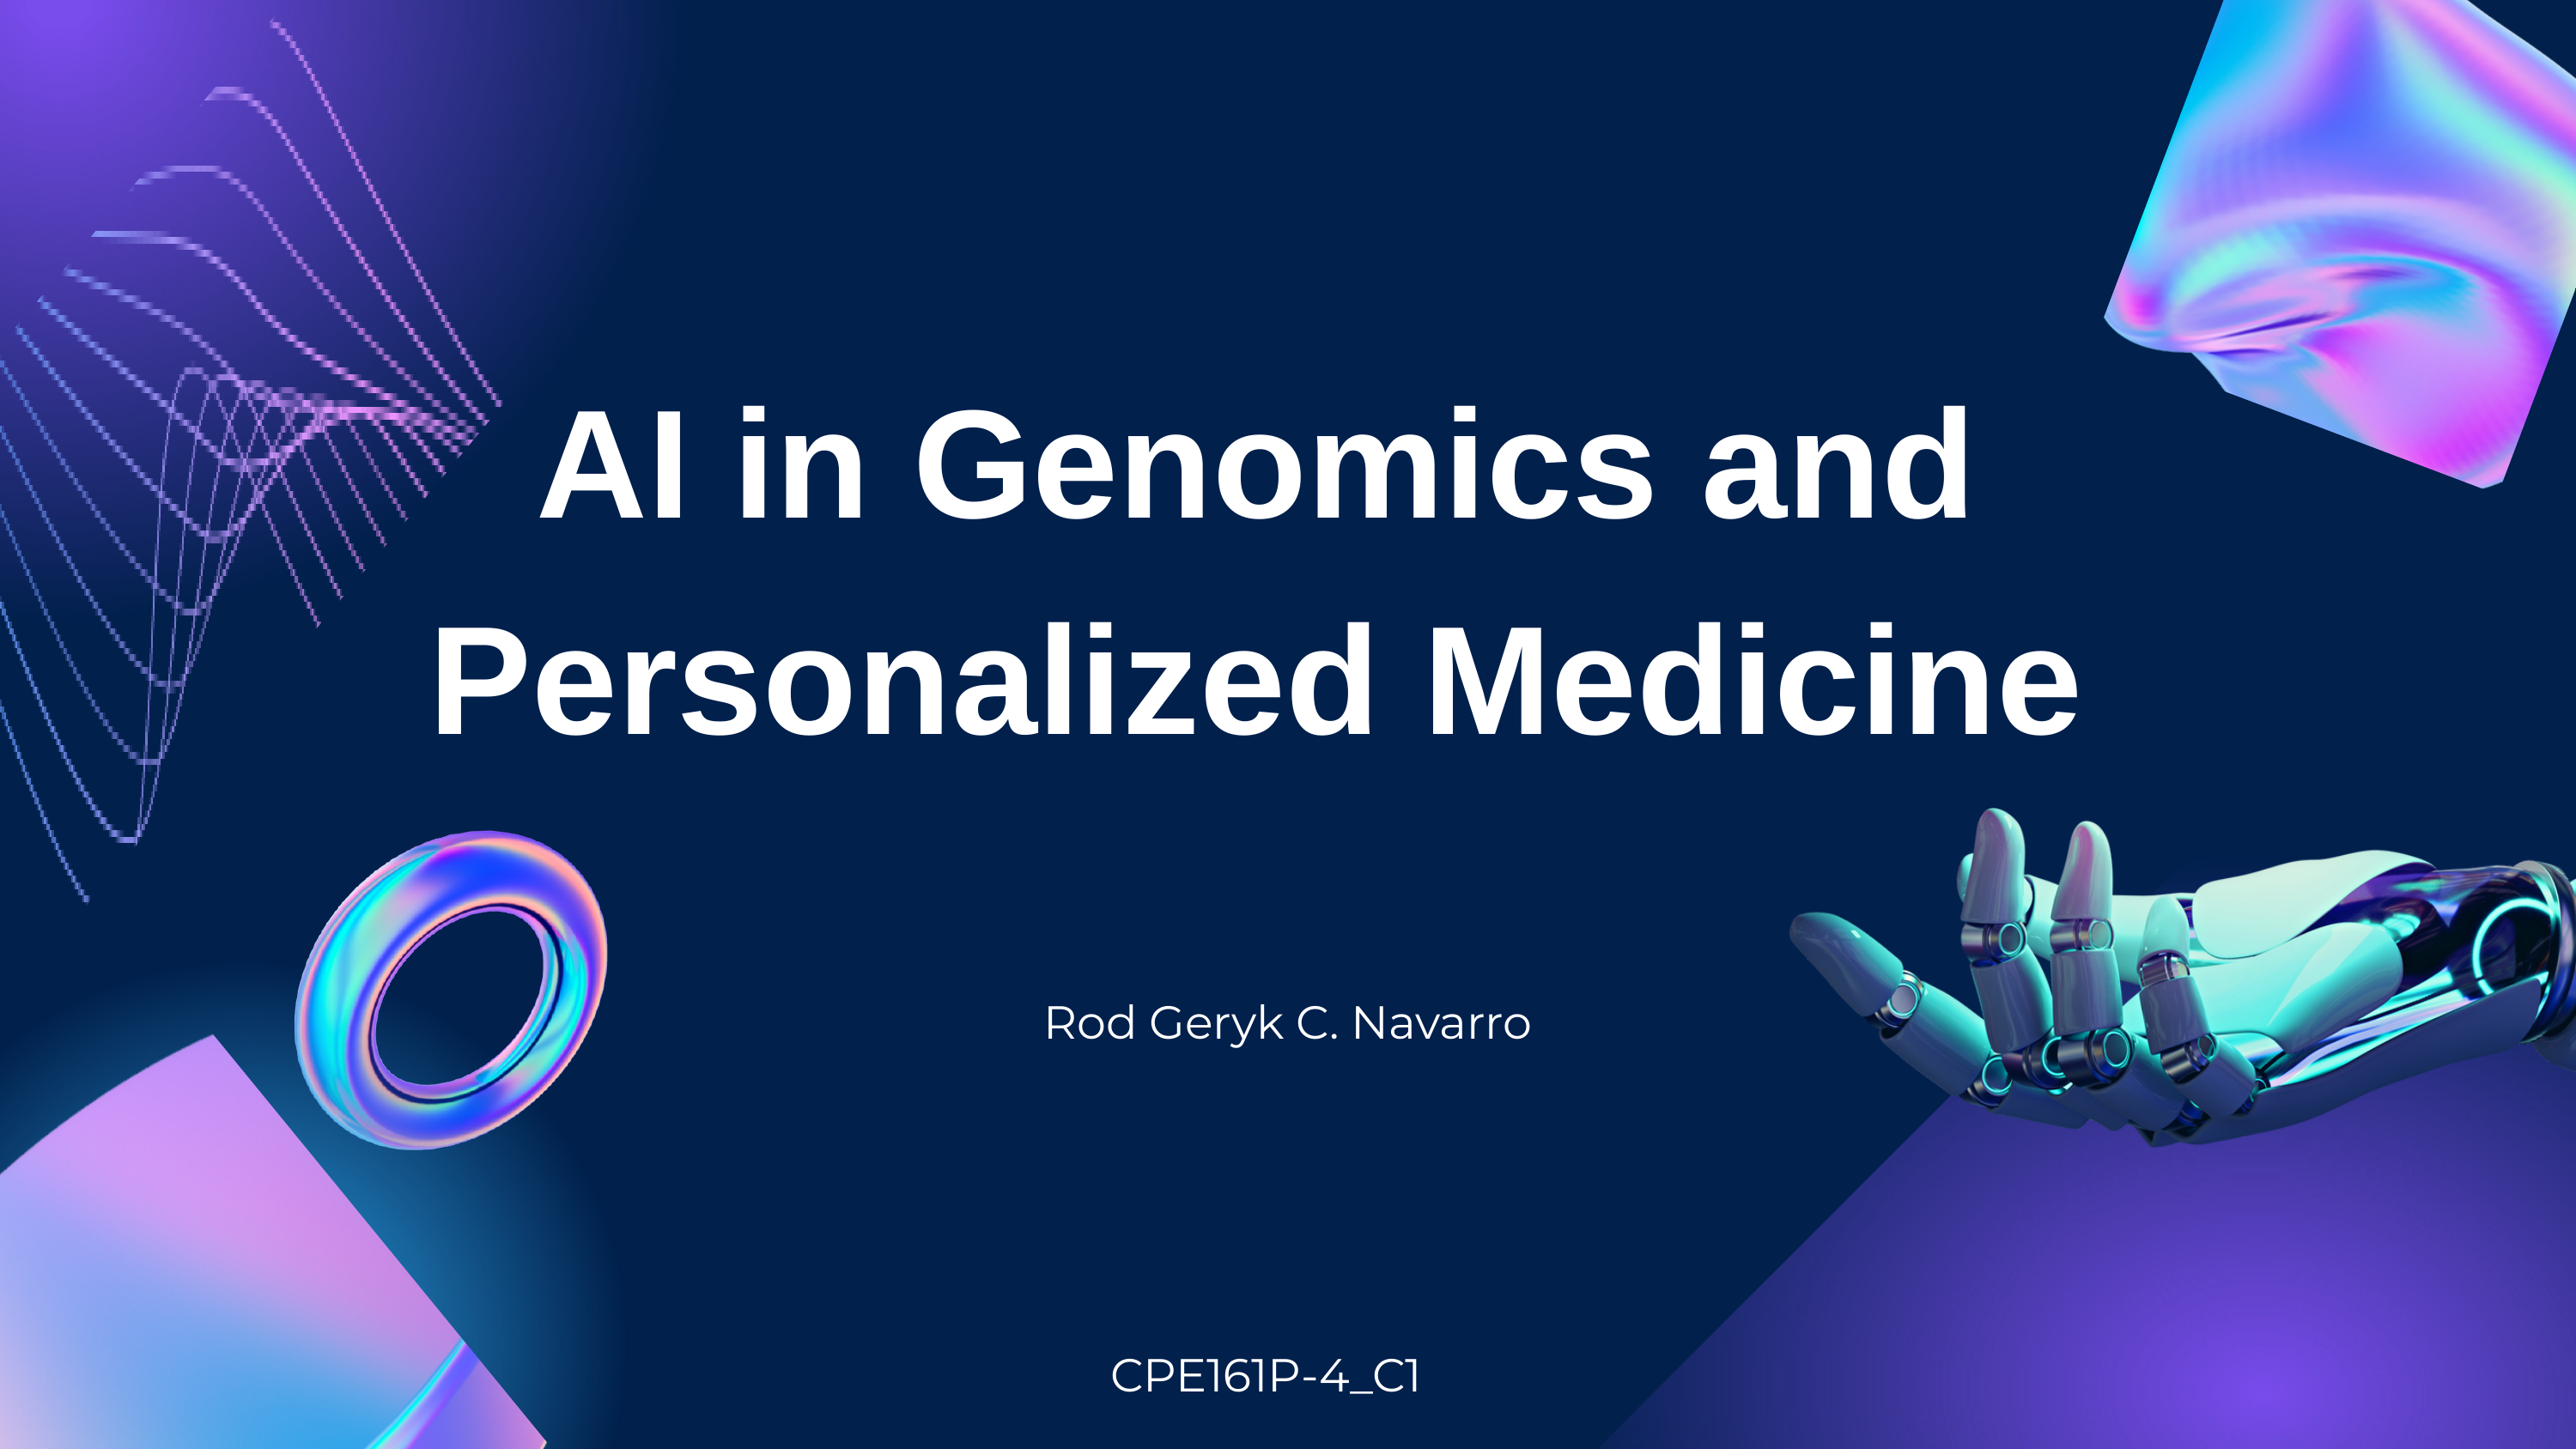

AI in Genomics and Personalized Medicine

Rod Geryk C. Navarro

CPE161P-4_C1